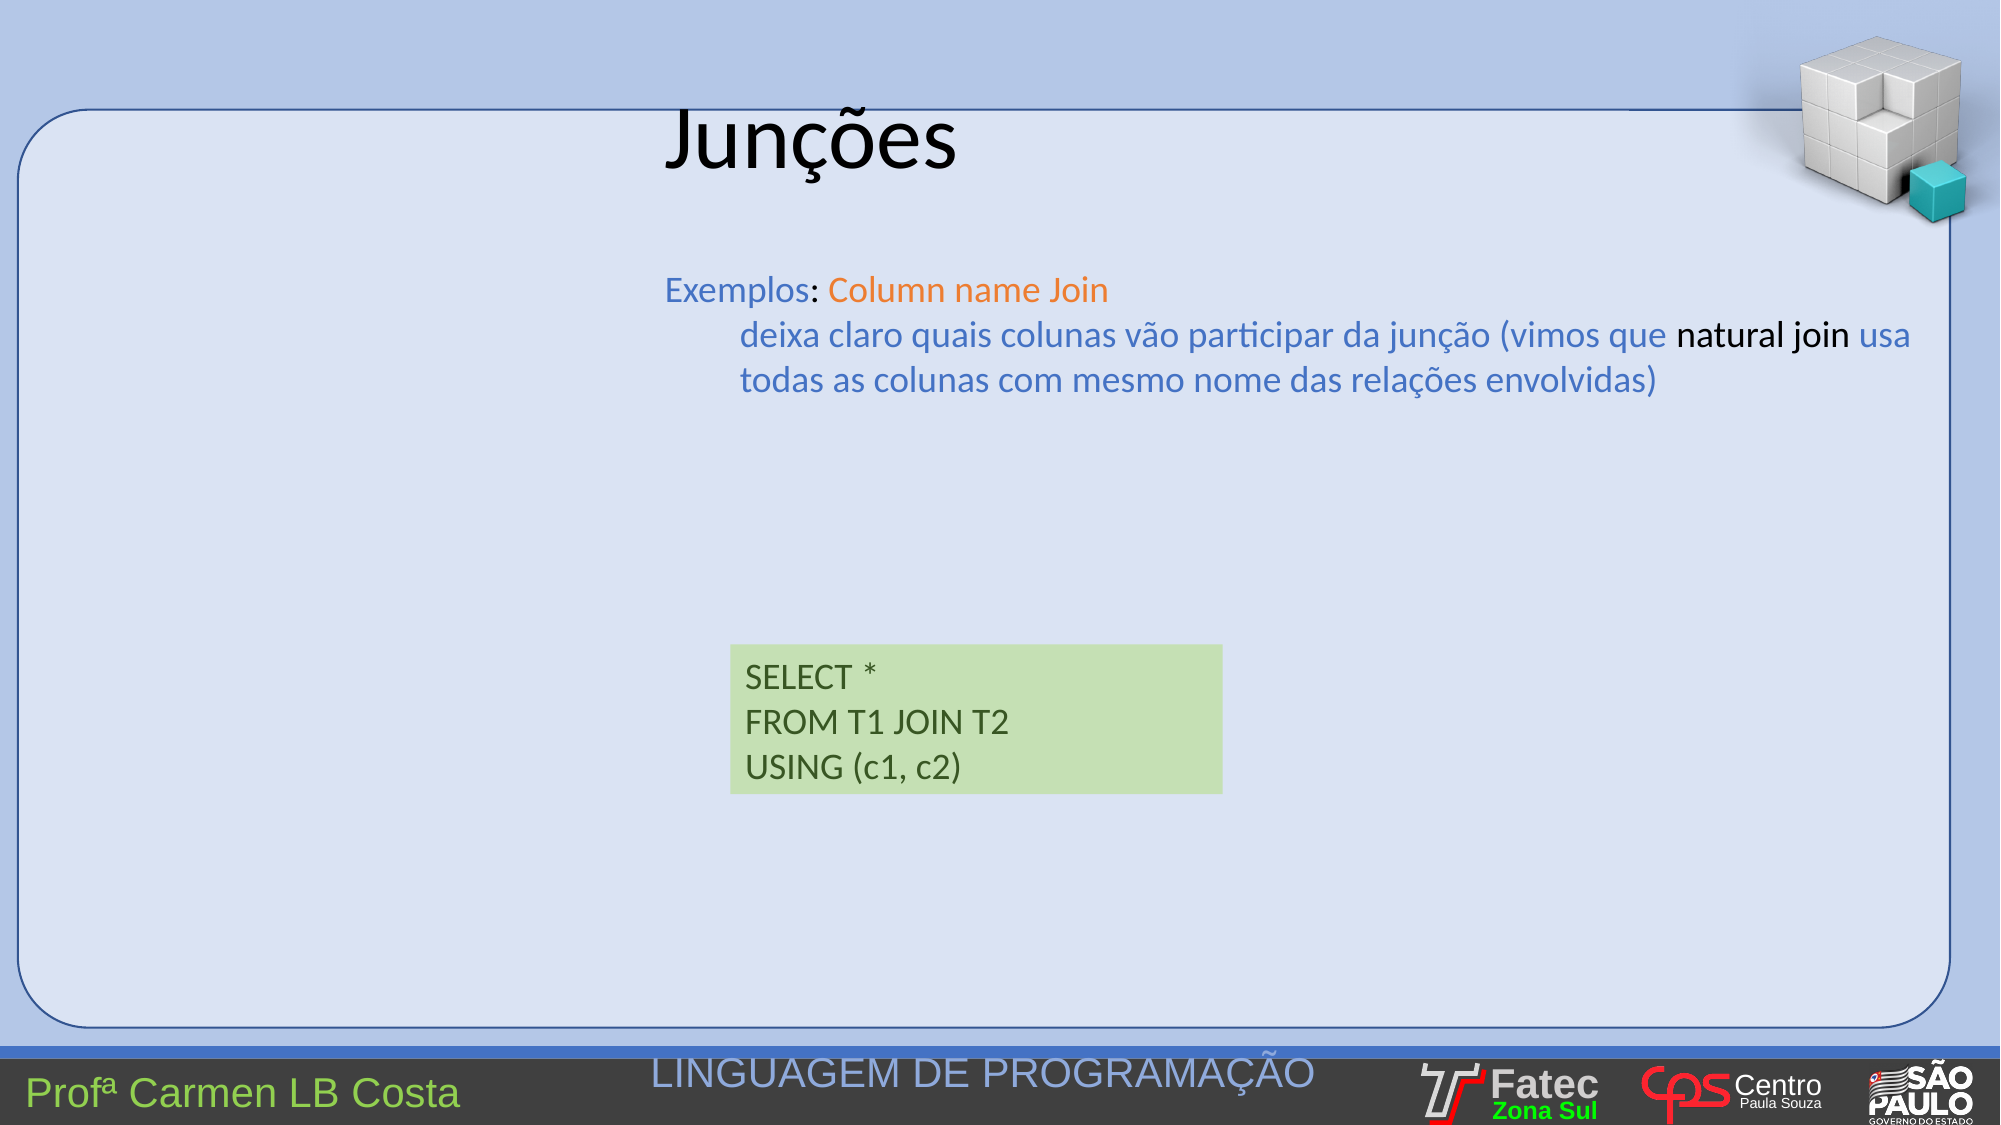

Junções
Exemplos: Column name Join
deixa claro quais colunas vão participar da junção (vimos que natural join usa todas as colunas com mesmo nome das relações envolvidas)

SELECT *
FROM T1 JOIN T2
USING (c1, c2)